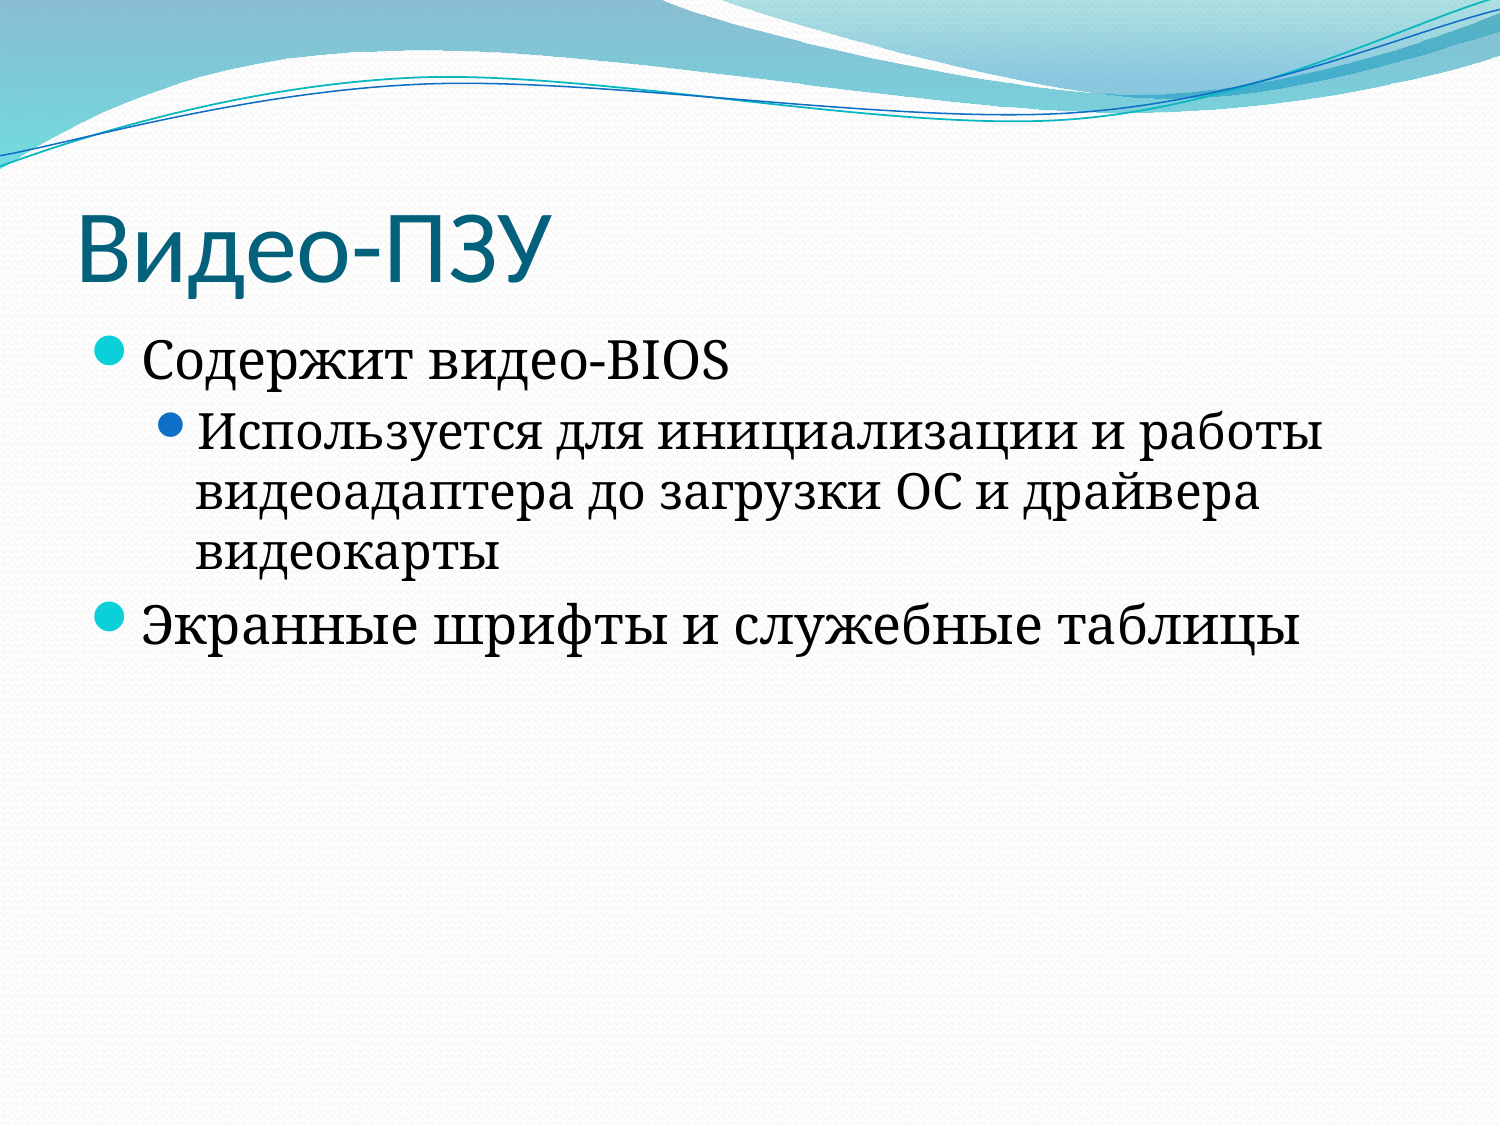

# Видео-ПЗУ
Содержит видео-BIOS
Используется для инициализации и работы видеоадаптера до загрузки ОС и драйвера видеокарты
Экранные шрифты и служебные таблицы